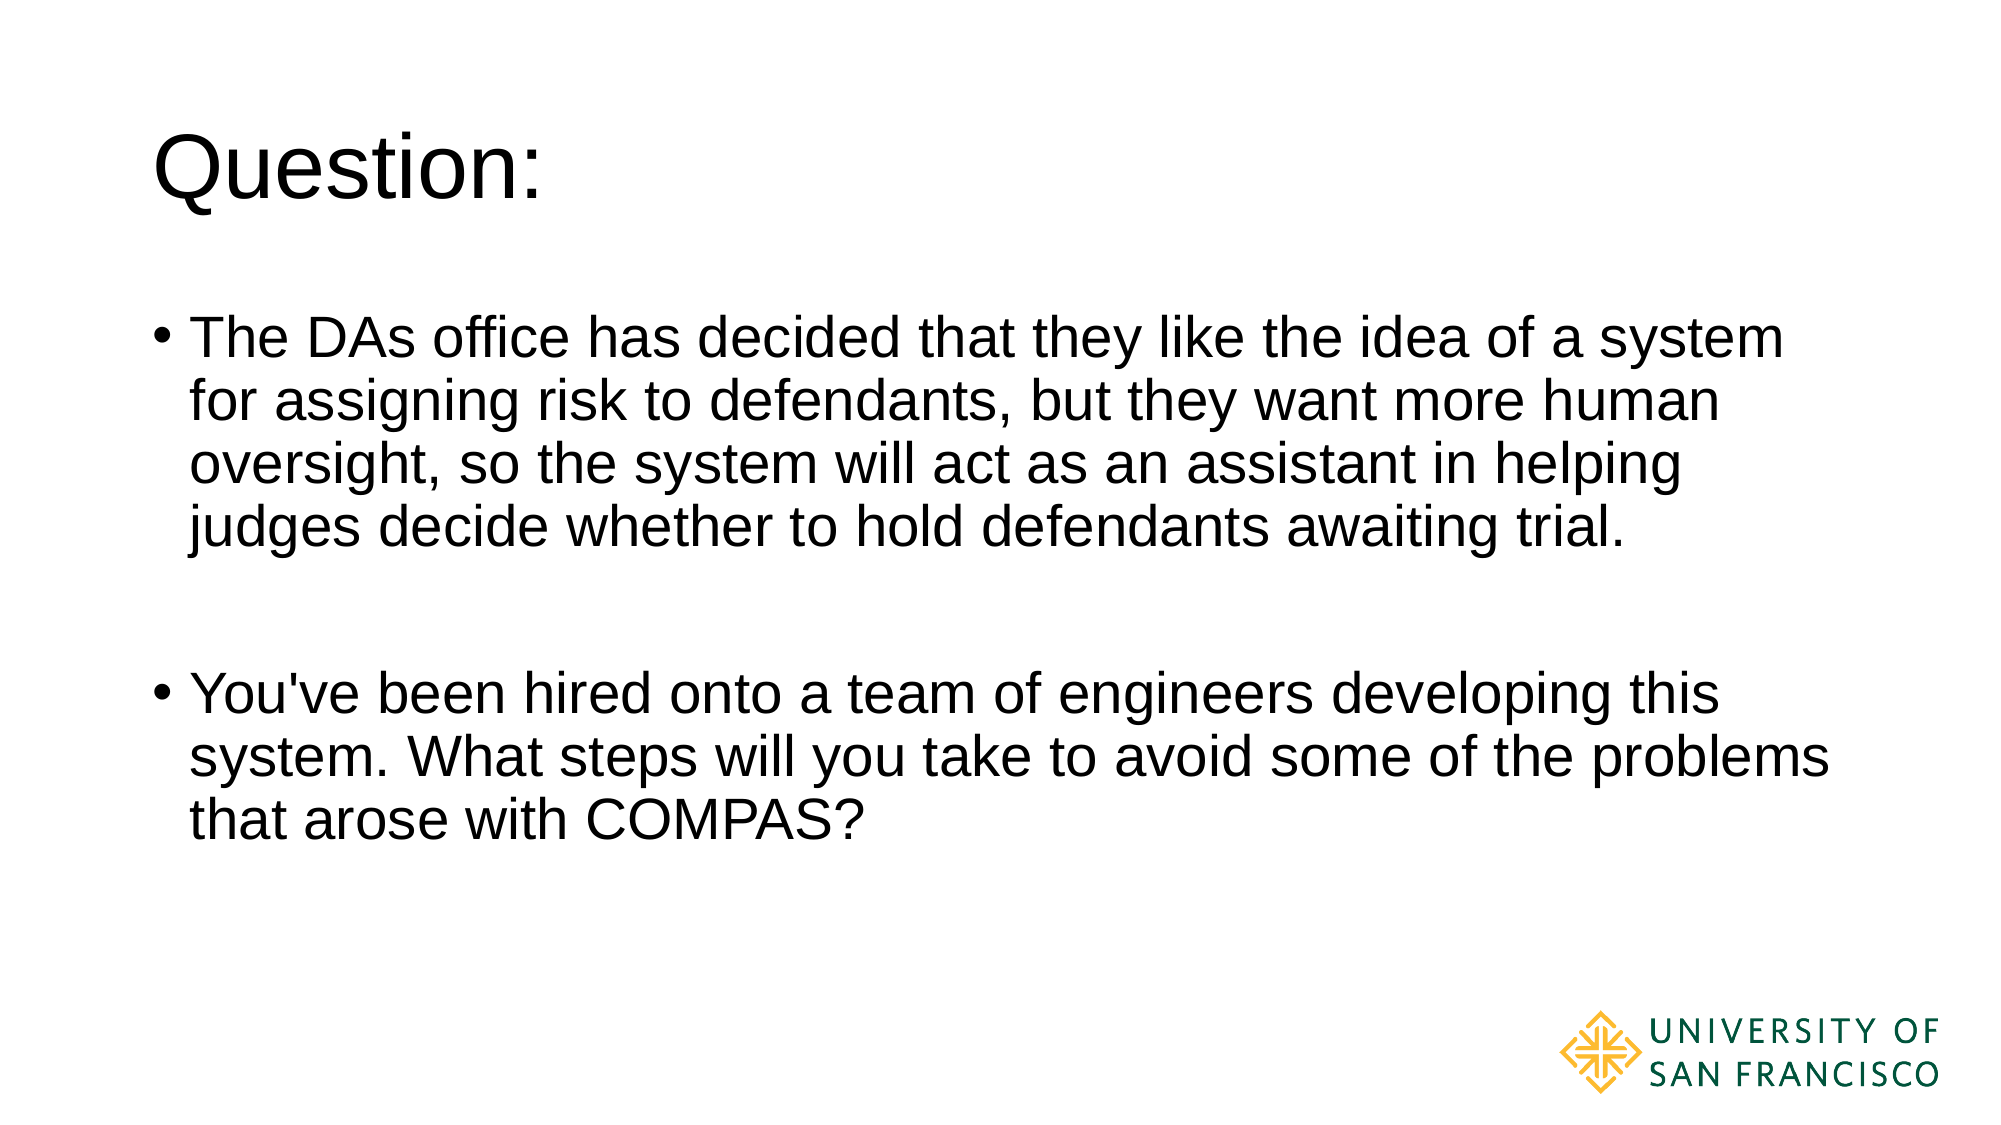

# Question:
The DAs office has decided that they like the idea of a system for assigning risk to defendants, but they want more human oversight, so the system will act as an assistant in helping judges decide whether to hold defendants awaiting trial.

You've been hired onto a team of engineers developing this system. What steps will you take to avoid some of the problems that arose with COMPAS?